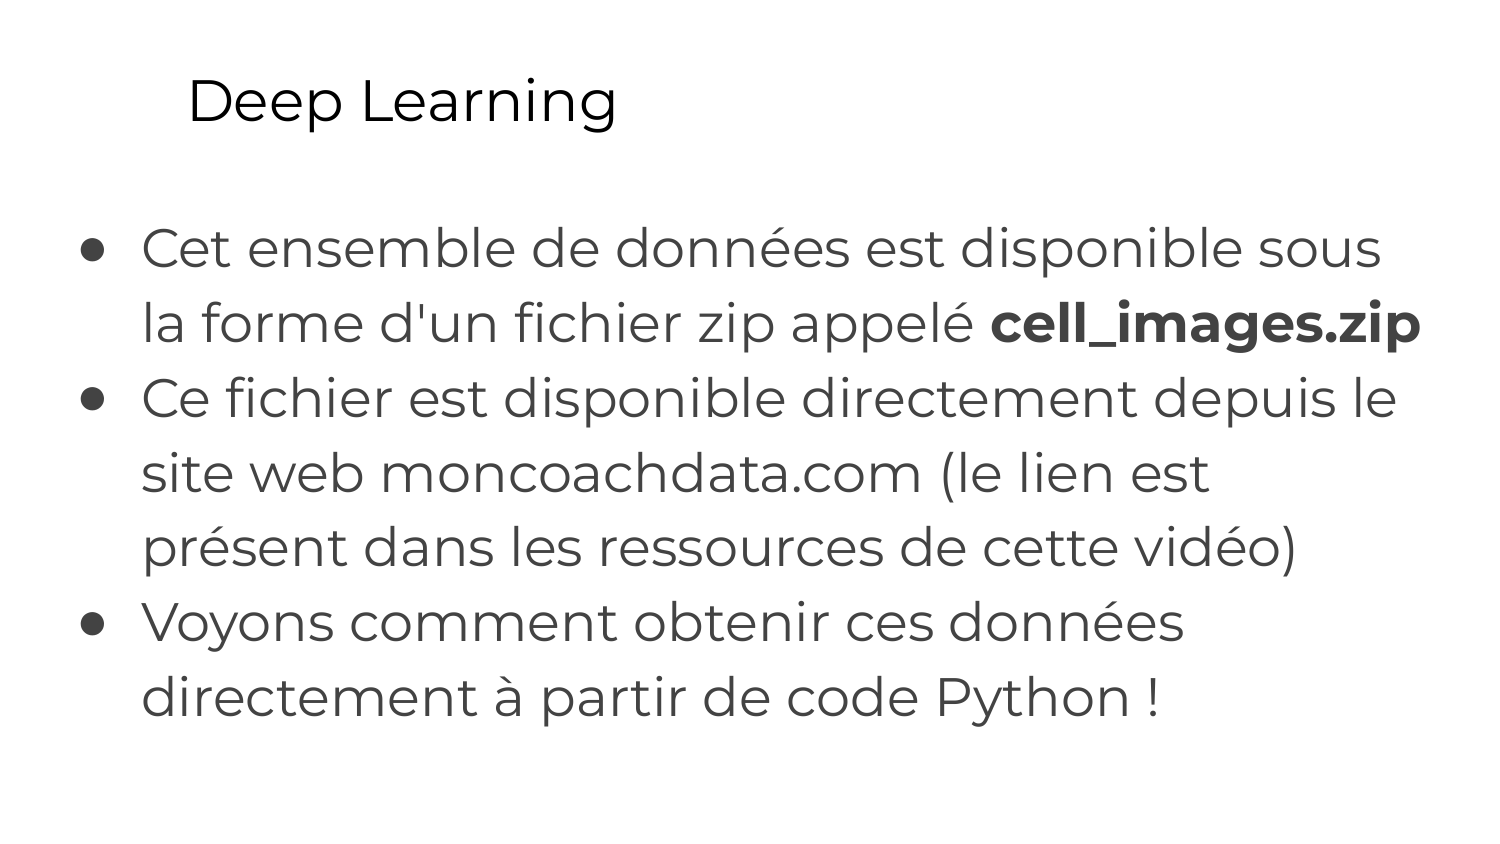

# Deep Learning
Cet ensemble de données est disponible sous la forme d'un fichier zip appelé cell_images.zip
Ce fichier est disponible directement depuis le site web moncoachdata.com (le lien est présent dans les ressources de cette vidéo)
Voyons comment obtenir ces données directement à partir de code Python !